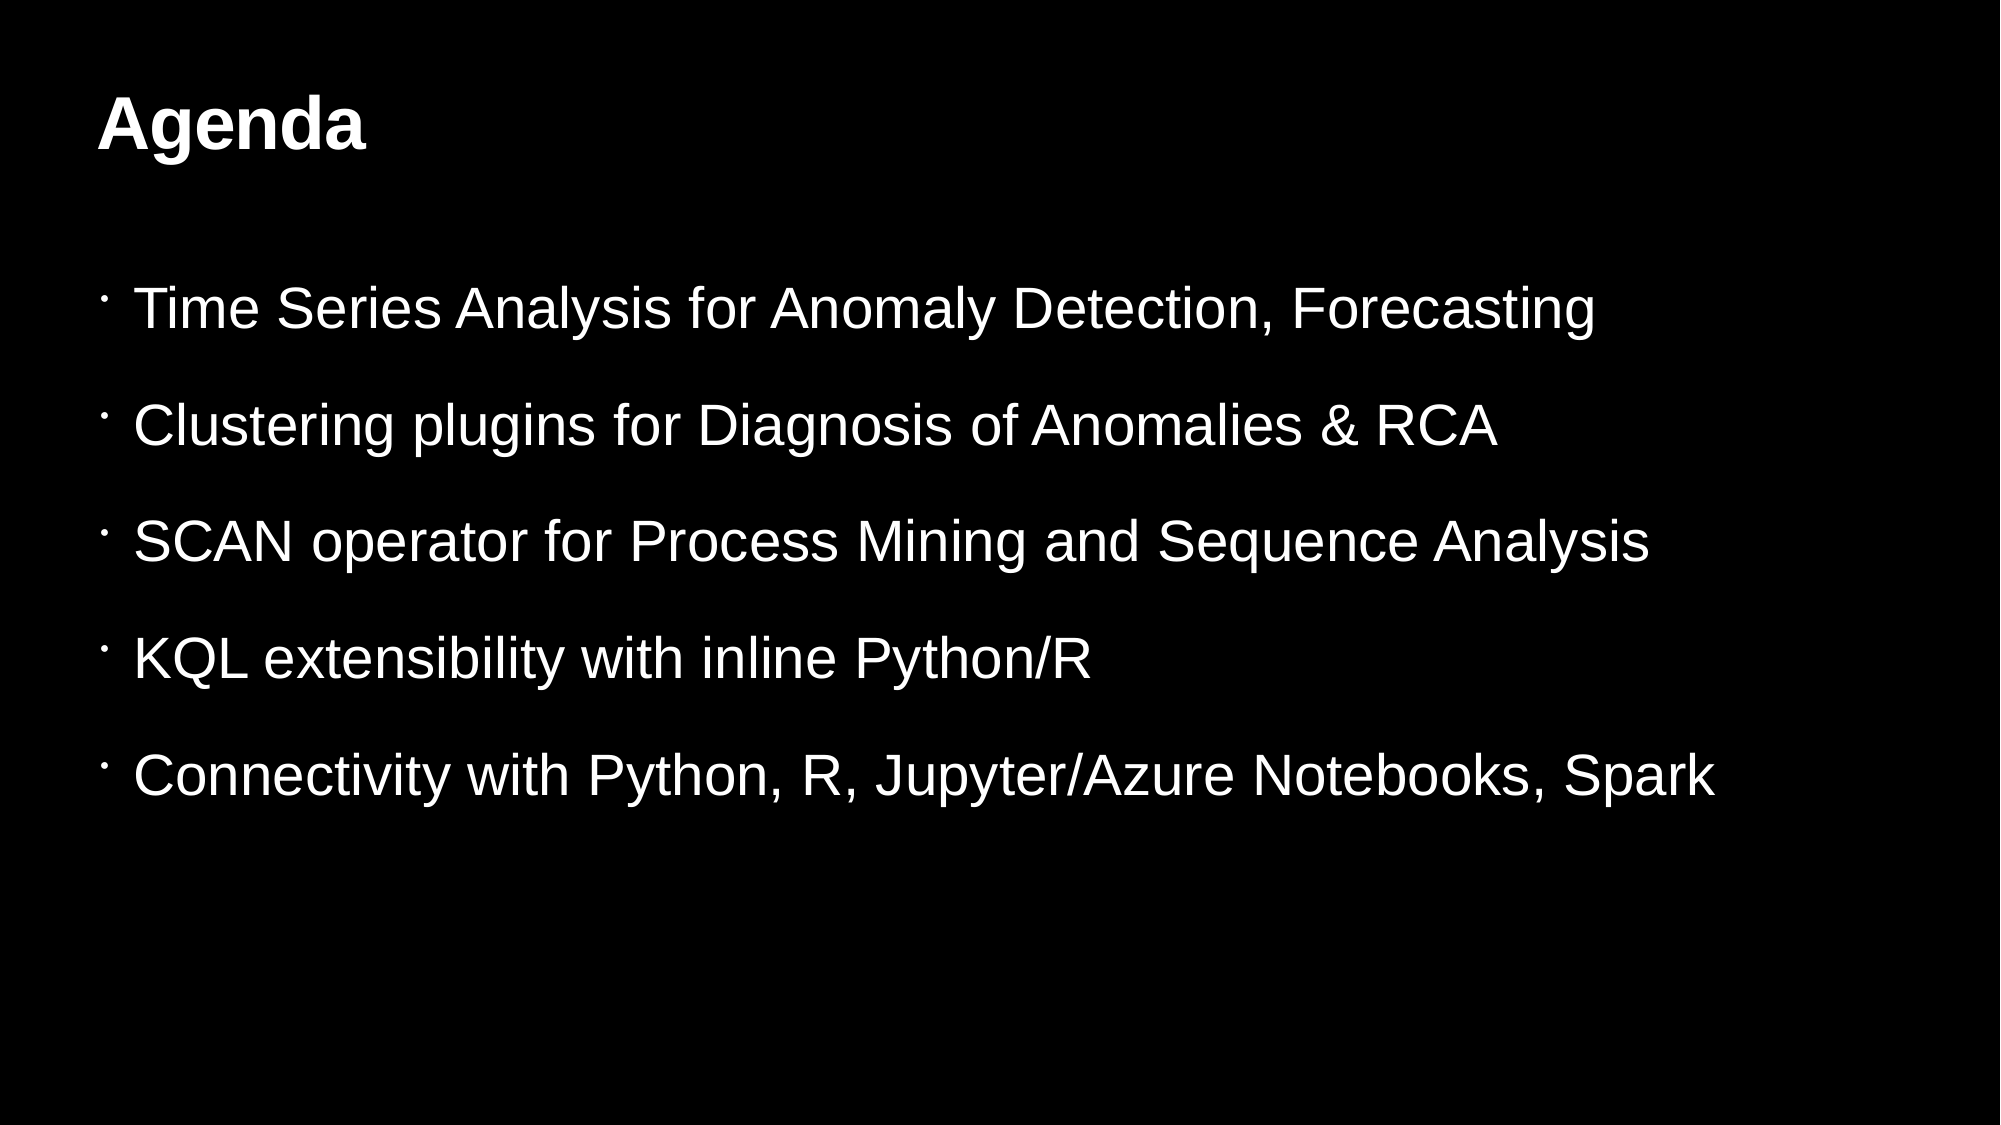

# Agenda
Time Series Analysis for Anomaly Detection, Forecasting
Clustering plugins for Diagnosis of Anomalies & RCA
SCAN operator for Process Mining and Sequence Analysis
KQL extensibility with inline Python/R
Connectivity with Python, R, Jupyter/Azure Notebooks, Spark